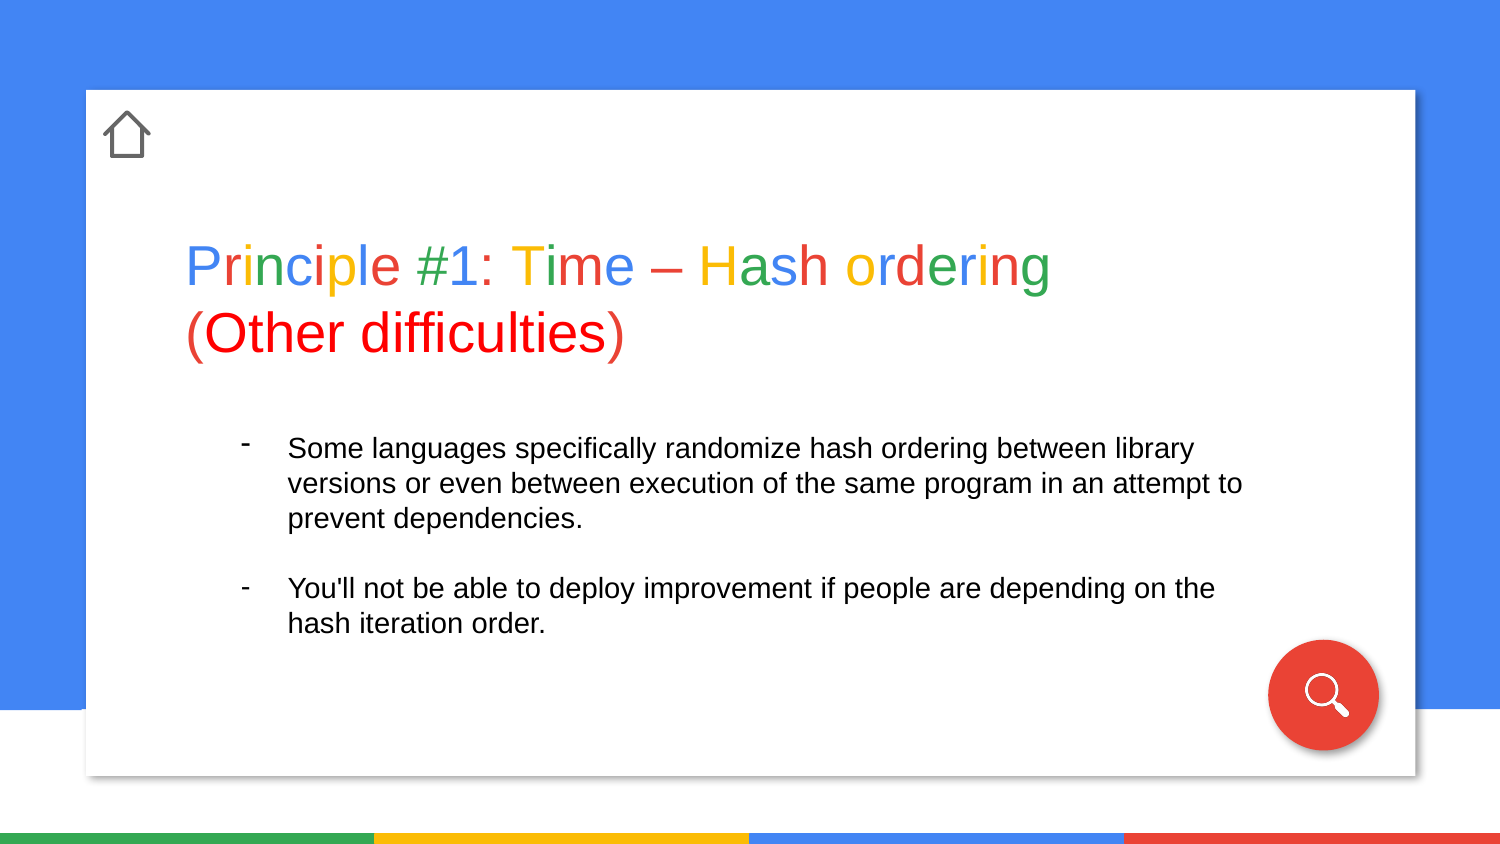

Principle #1: Time – Hash ordering
(Other difficulties)
Some languages specifically randomize hash ordering between library versions or even between execution of the same program in an attempt to prevent dependencies.

You'll not be able to deploy improvement if people are depending on the hash iteration order.